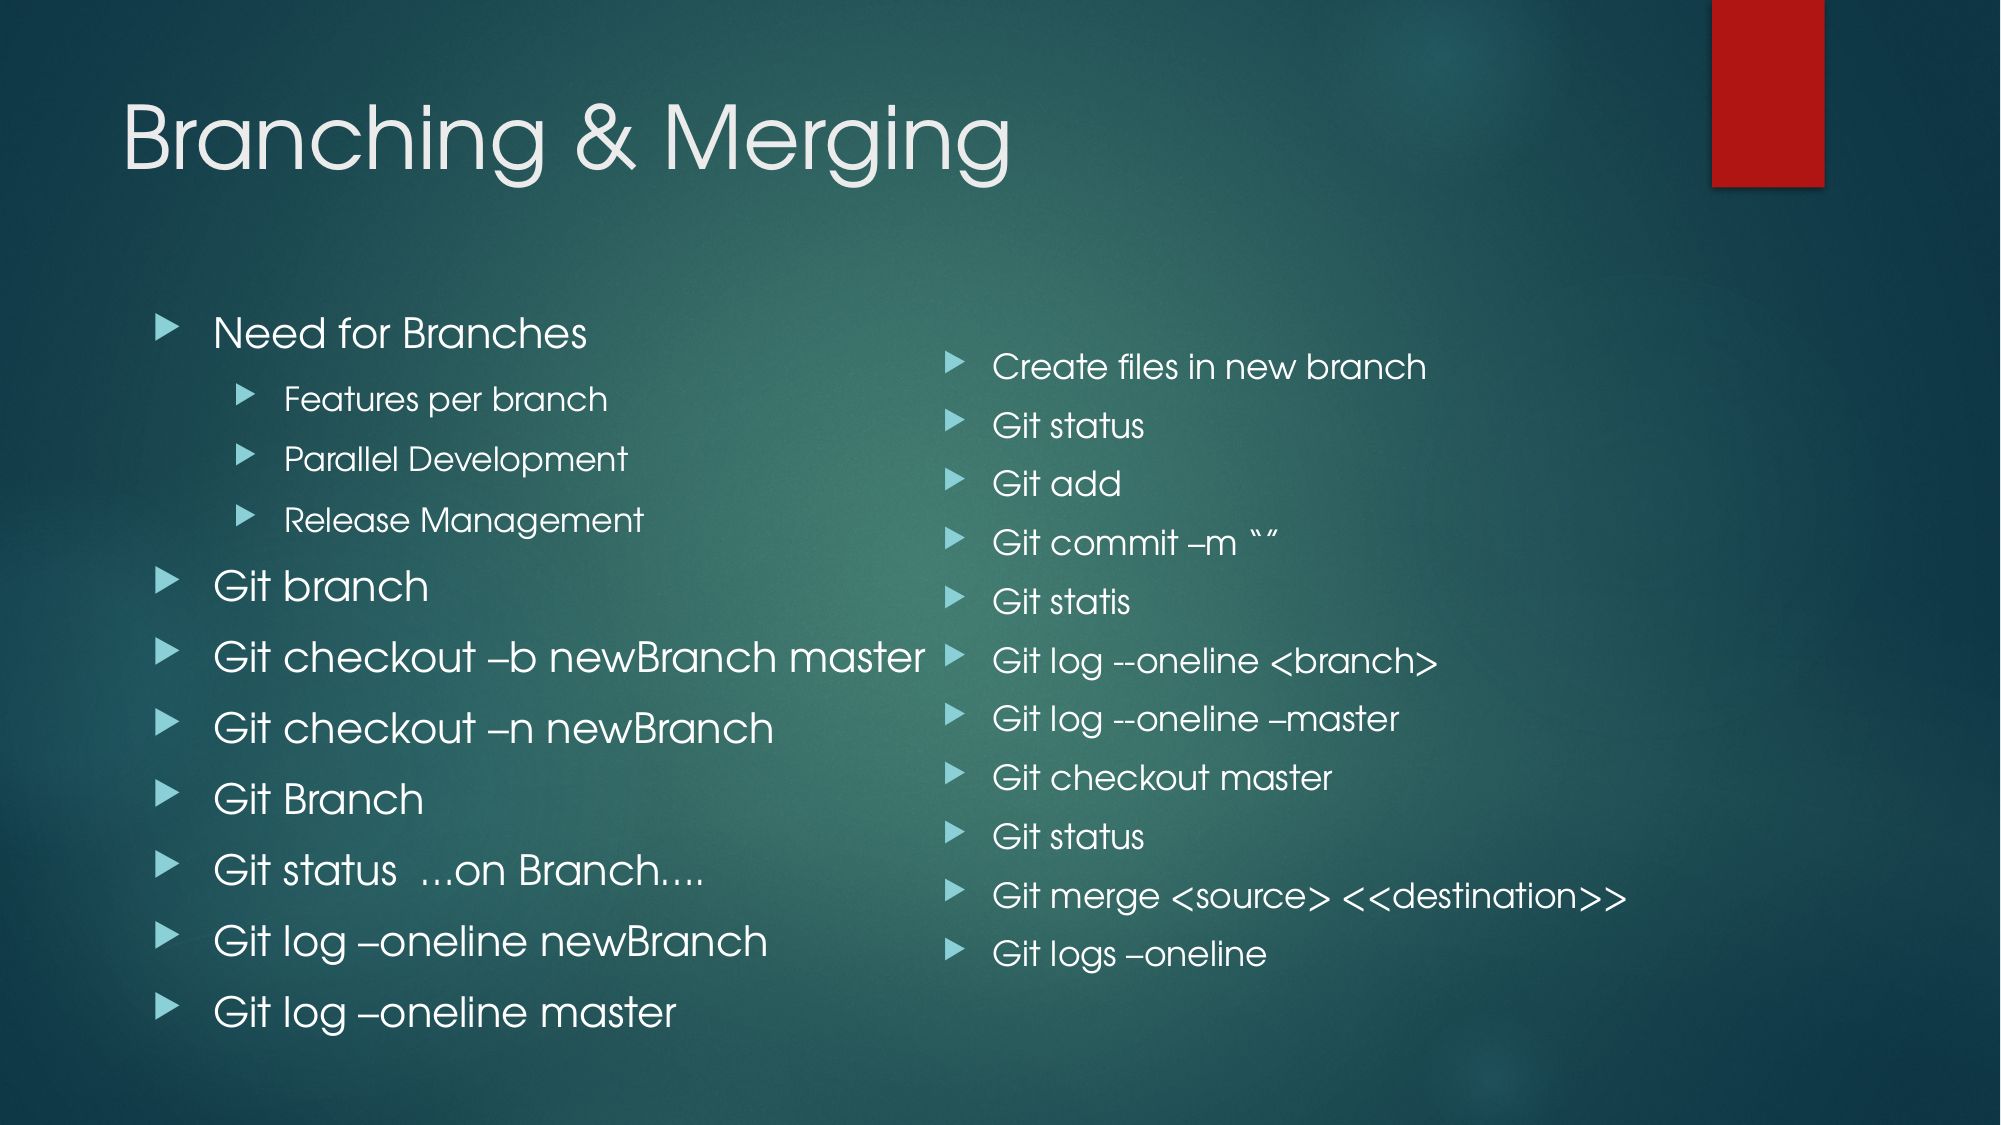

# Branching & Merging
Need for Branches
Features per branch
Parallel Development
Release Management
Git branch
Git checkout –b newBranch master
Git checkout –n newBranch
Git Branch
Git status  …on Branch….
Git log –oneline newBranch
Git log –oneline master

Create files in new branch
Git status
Git add
Git commit –m “”
Git statis
Git log --oneline <branch>
Git log --oneline –master
Git checkout master
Git status
Git merge <source> <<destination>>
Git logs –oneline